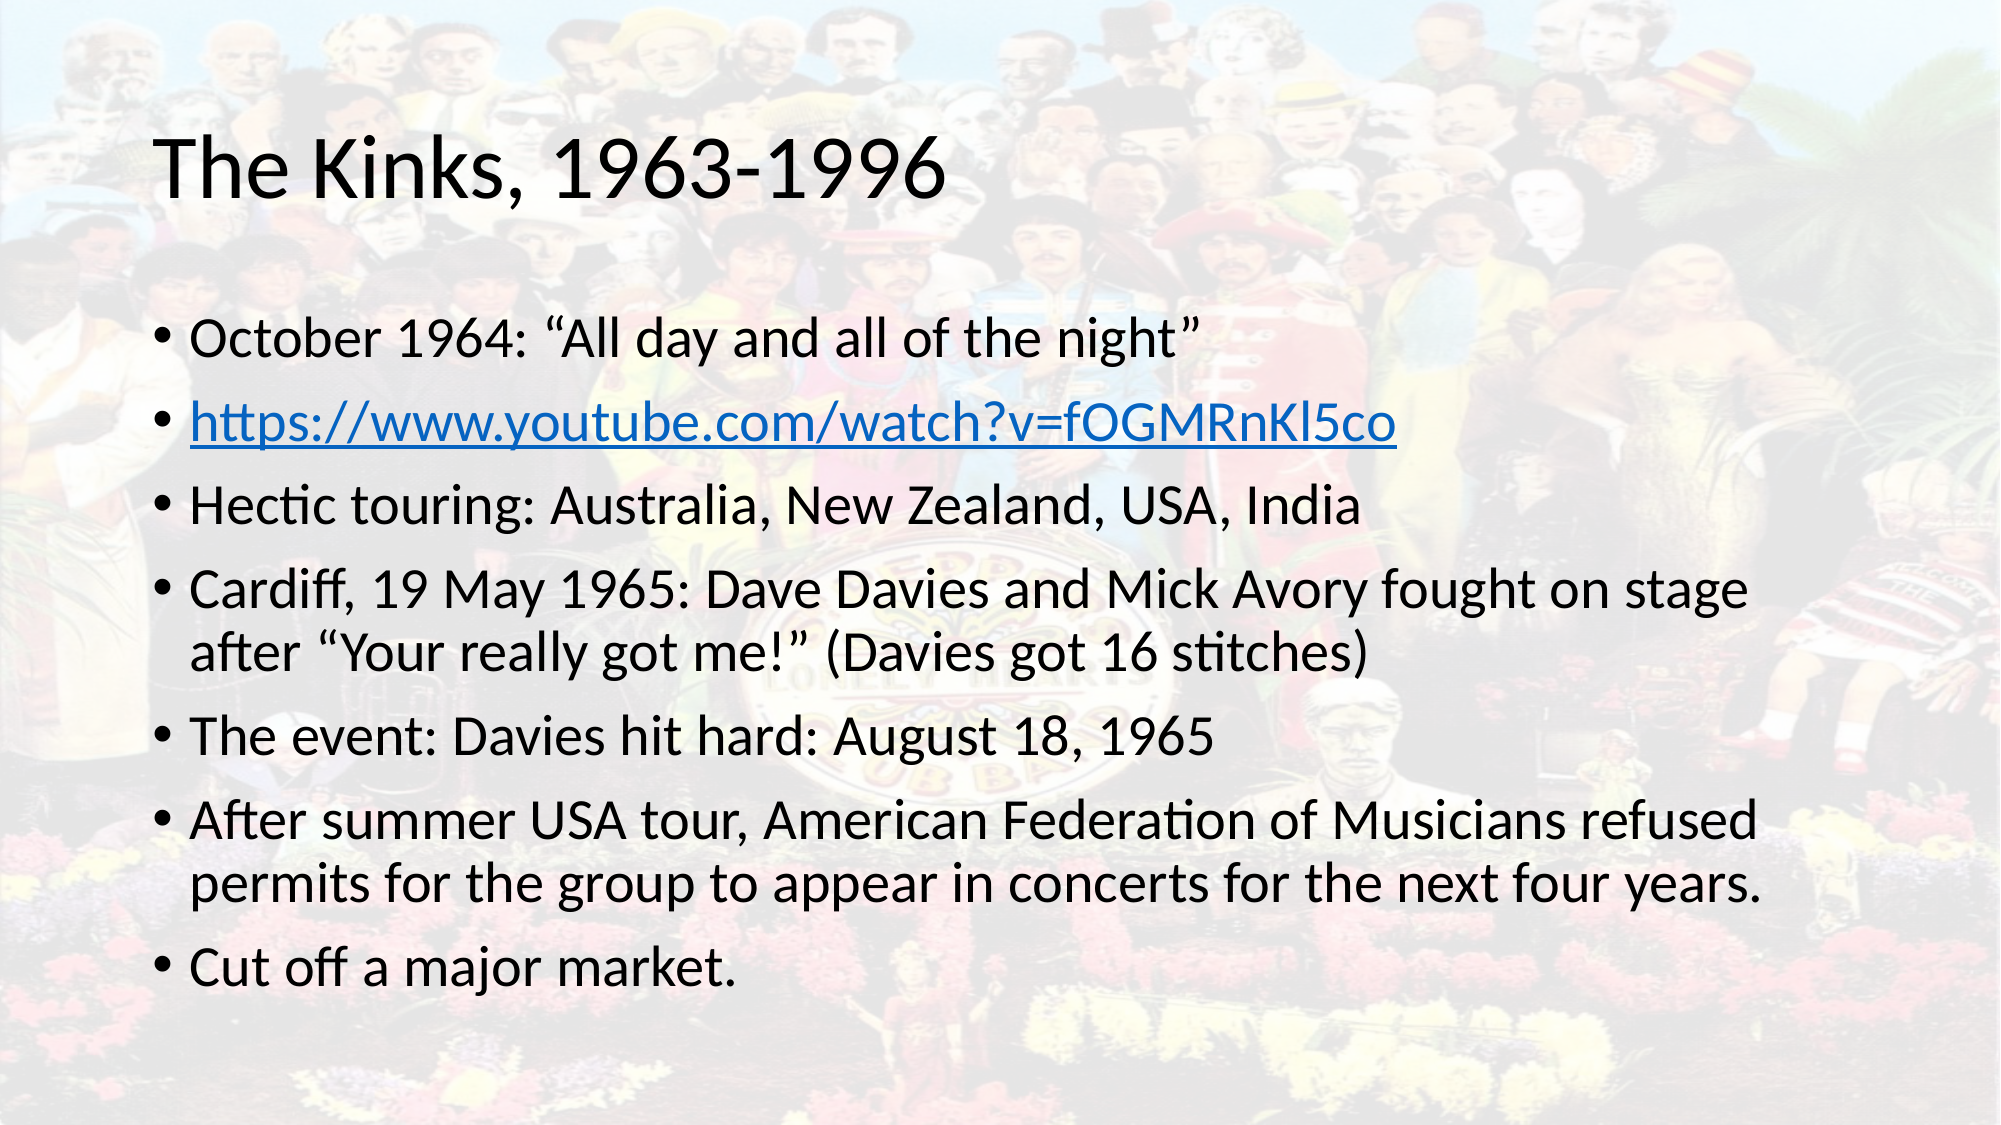

# The Kinks, 1963-1996
October 1964: “All day and all of the night”
https://www.youtube.com/watch?v=fOGMRnKl5co
Hectic touring: Australia, New Zealand, USA, India
Cardiff, 19 May 1965: Dave Davies and Mick Avory fought on stage after “Your really got me!” (Davies got 16 stitches)
The event: Davies hit hard: August 18, 1965
After summer USA tour, American Federation of Musicians refused permits for the group to appear in concerts for the next four years.
Cut off a major market.